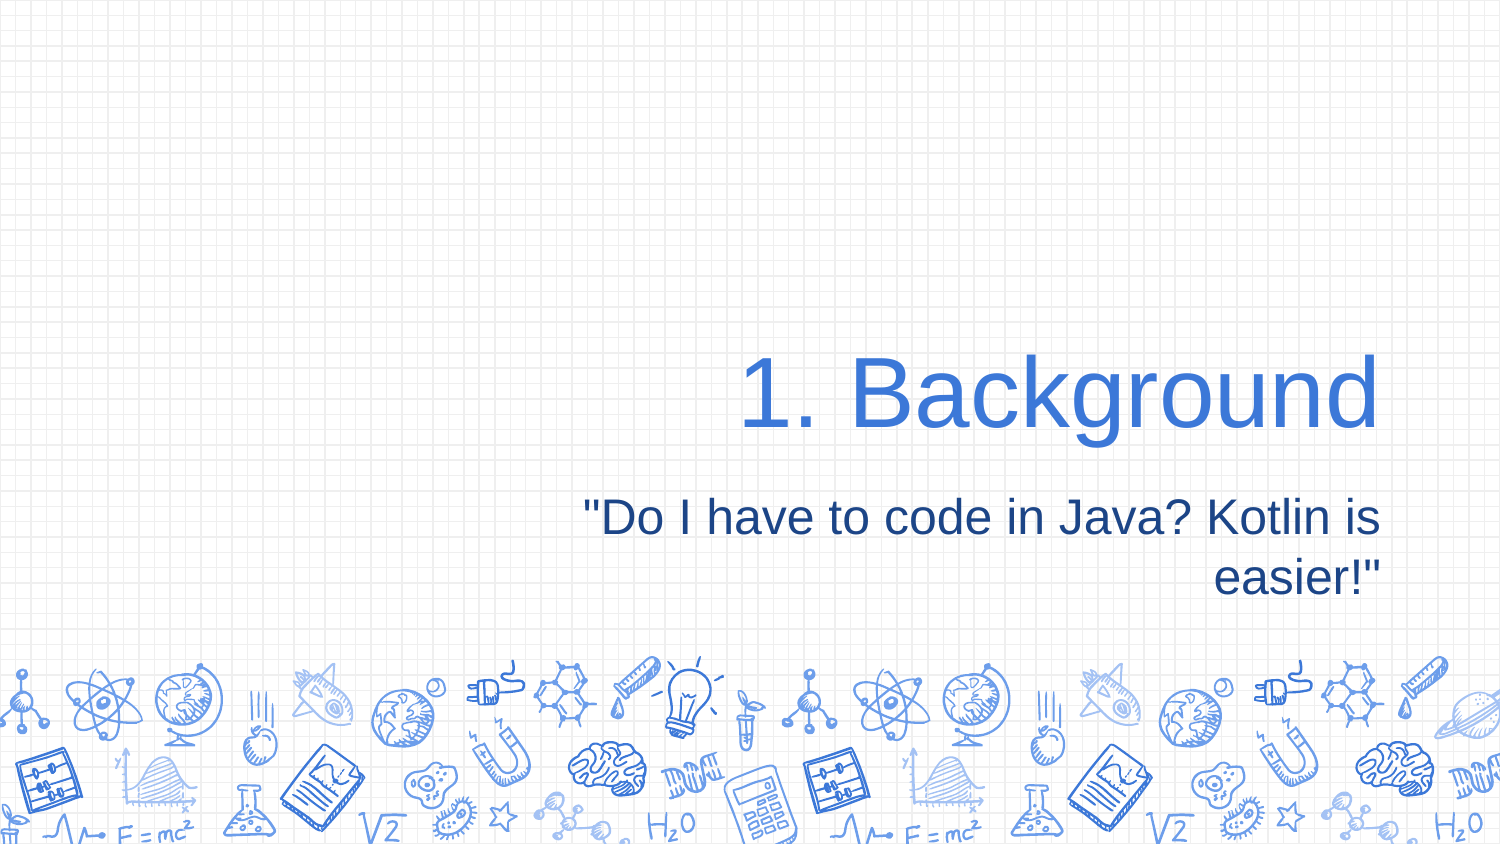

# 1. Background
"Do I have to code in Java? Kotlin is easier!"